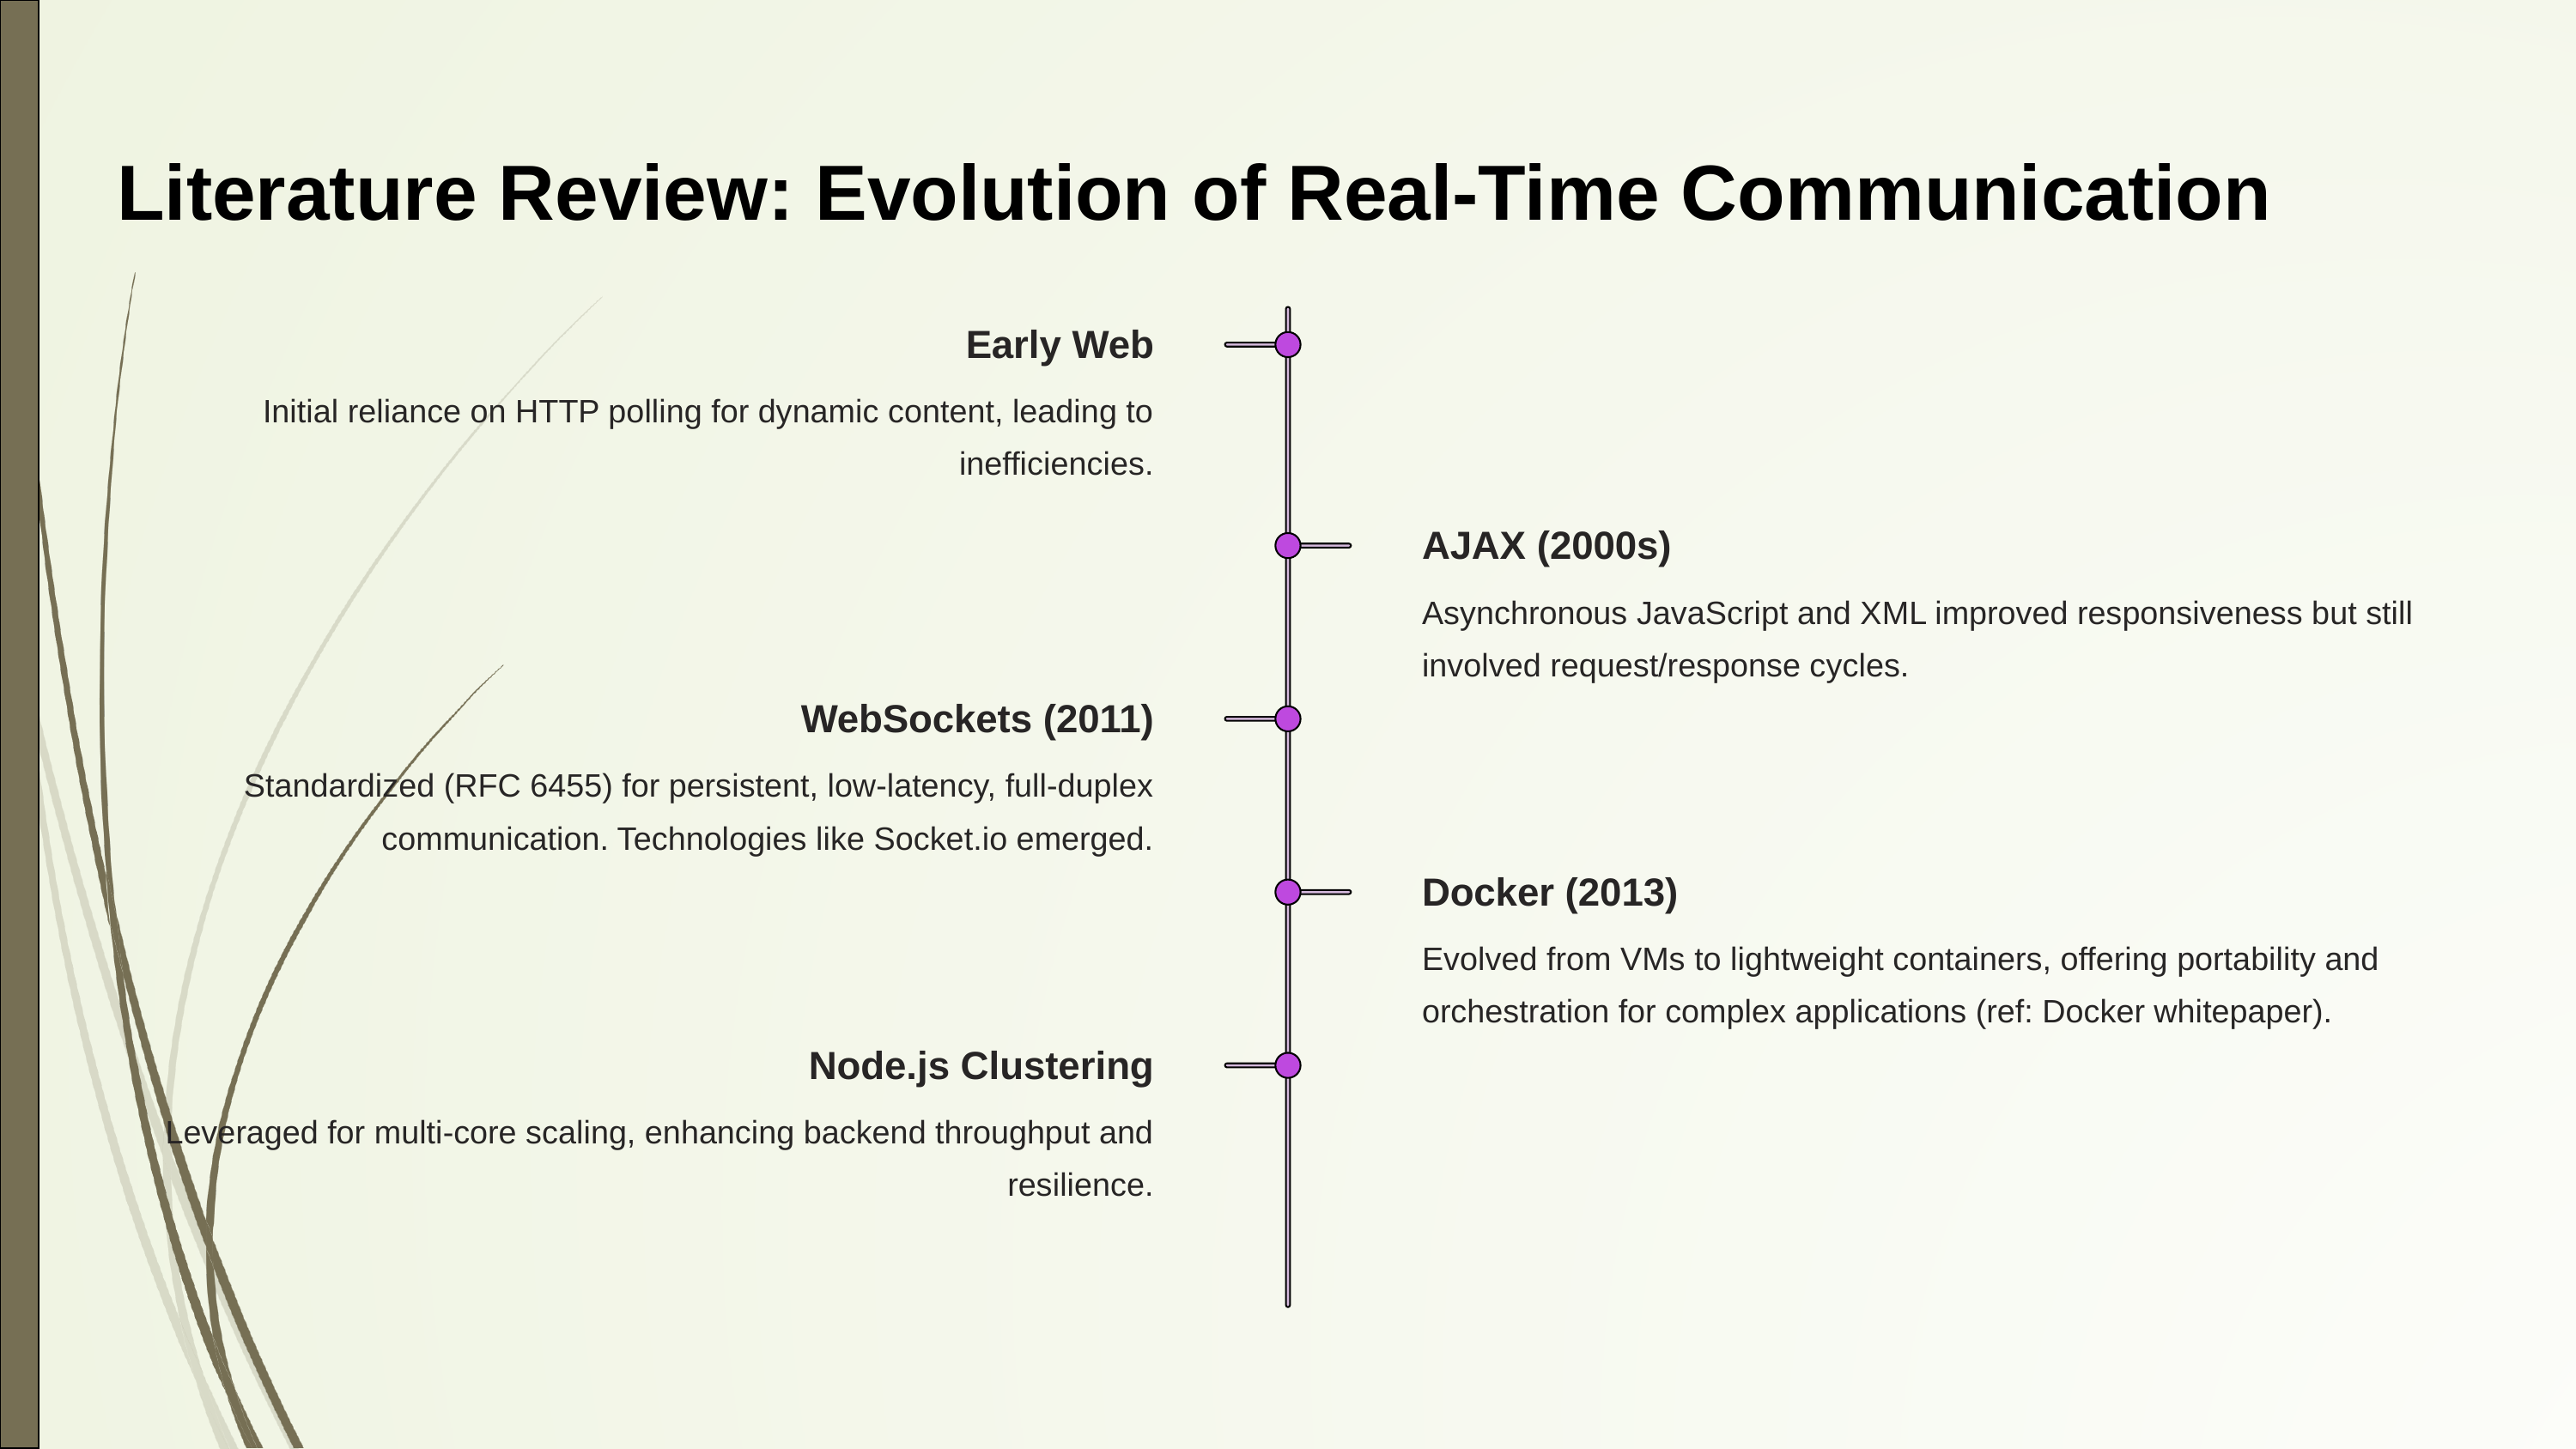

Literature Review: Evolution of Real-Time Communication

Early Web

Initial reliance on HTTP polling for dynamic content, leading to inefficiencies.
AJAX (2000s)

Asynchronous JavaScript and XML improved responsiveness but still involved request/response cycles.
WebSockets (2011)

Standardized (RFC 6455) for persistent, low-latency, full-duplex communication. Technologies like Socket.io emerged.
Docker (2013)

Evolved from VMs to lightweight containers, offering portability and orchestration for complex applications (ref: Docker whitepaper).
Node.js Clustering

Leveraged for multi-core scaling, enhancing backend throughput and resilience.